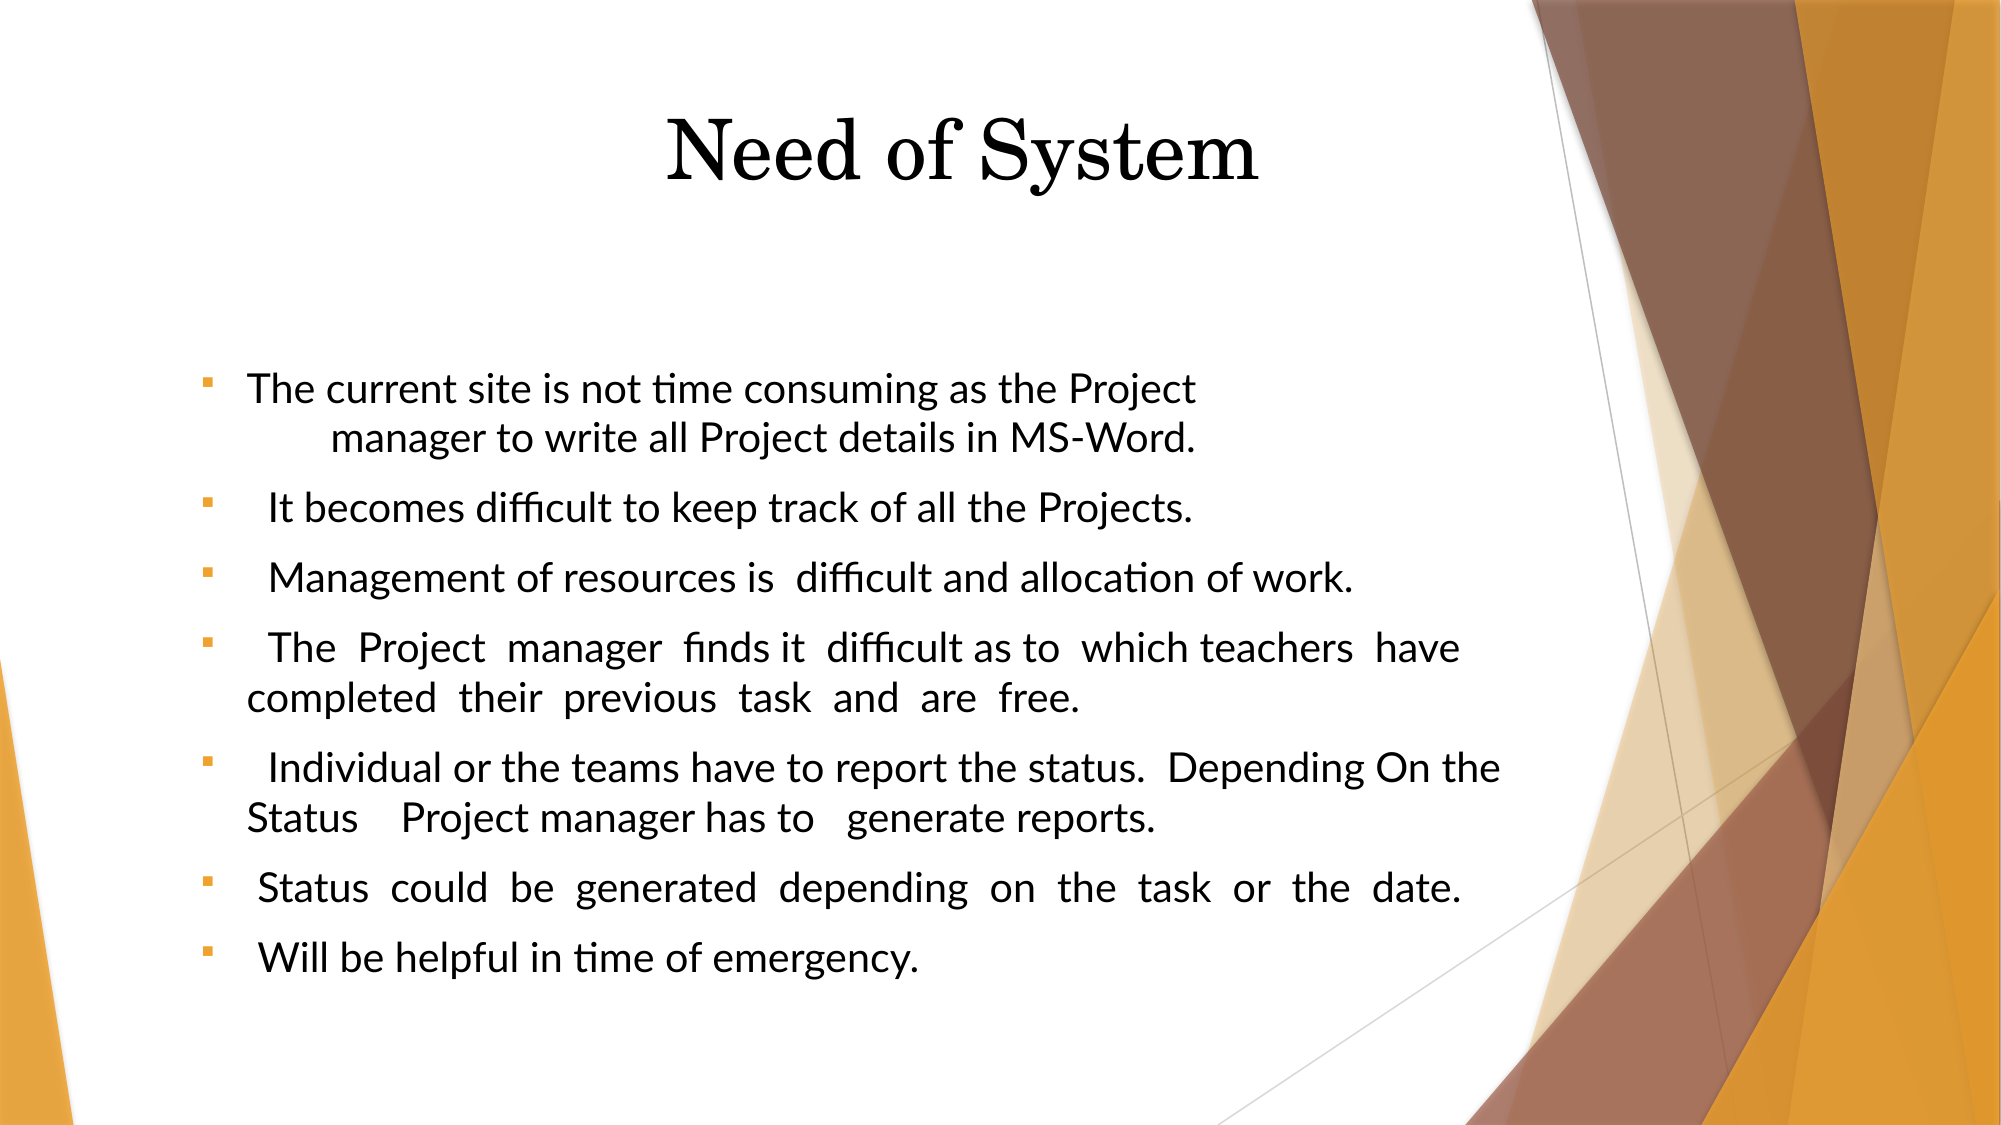

# Need of System
The current site is not time consuming as the Project                                      manager to write all Project details in MS-Word.
  It becomes difficult to keep track of all the Projects.
  Management of resources is  difficult and allocation of work.
  The  Project  manager  finds it  difficult as to  which teachers  have  completed  their  previous  task  and  are  free.
  Individual or the teams have to report the status.  Depending On the Status    Project manager has to   generate reports.
 Status  could  be  generated  depending  on  the  task  or  the  date.
 Will be helpful in time of emergency.